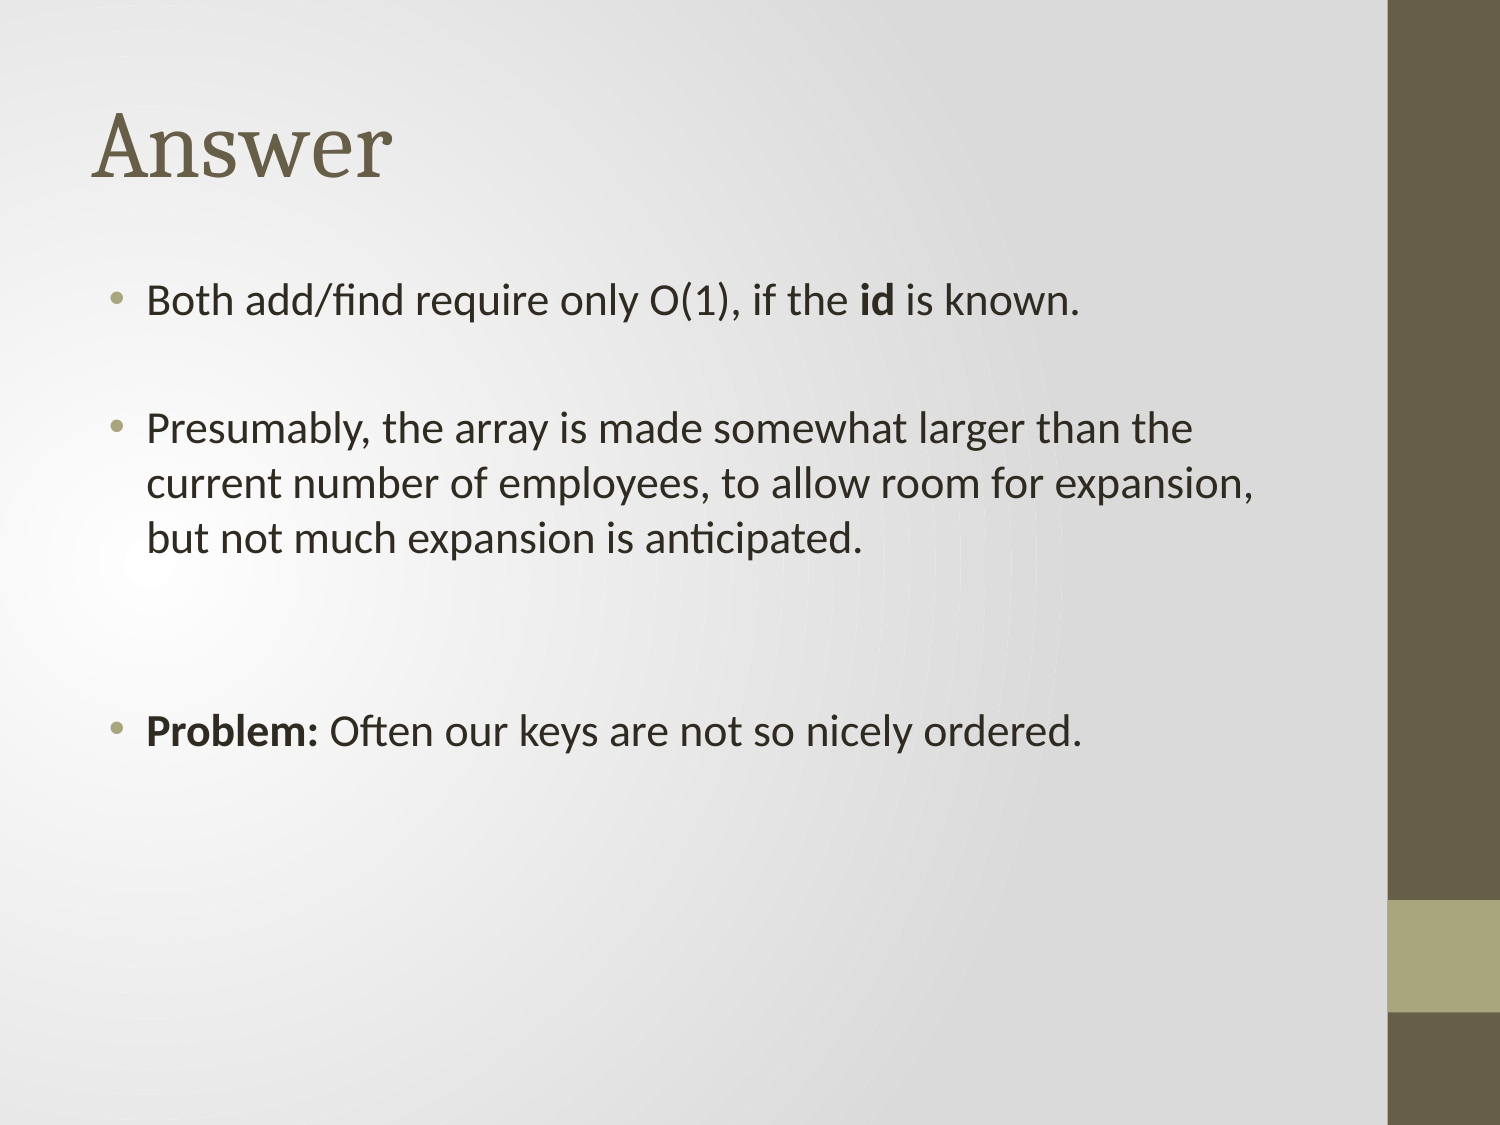

# Answer
Both add/find require only O(1), if the id is known.

Presumably, the array is made somewhat larger than the current number of employees, to allow room for expansion, but not much expansion is anticipated.

Problem: Often our keys are not so nicely ordered.